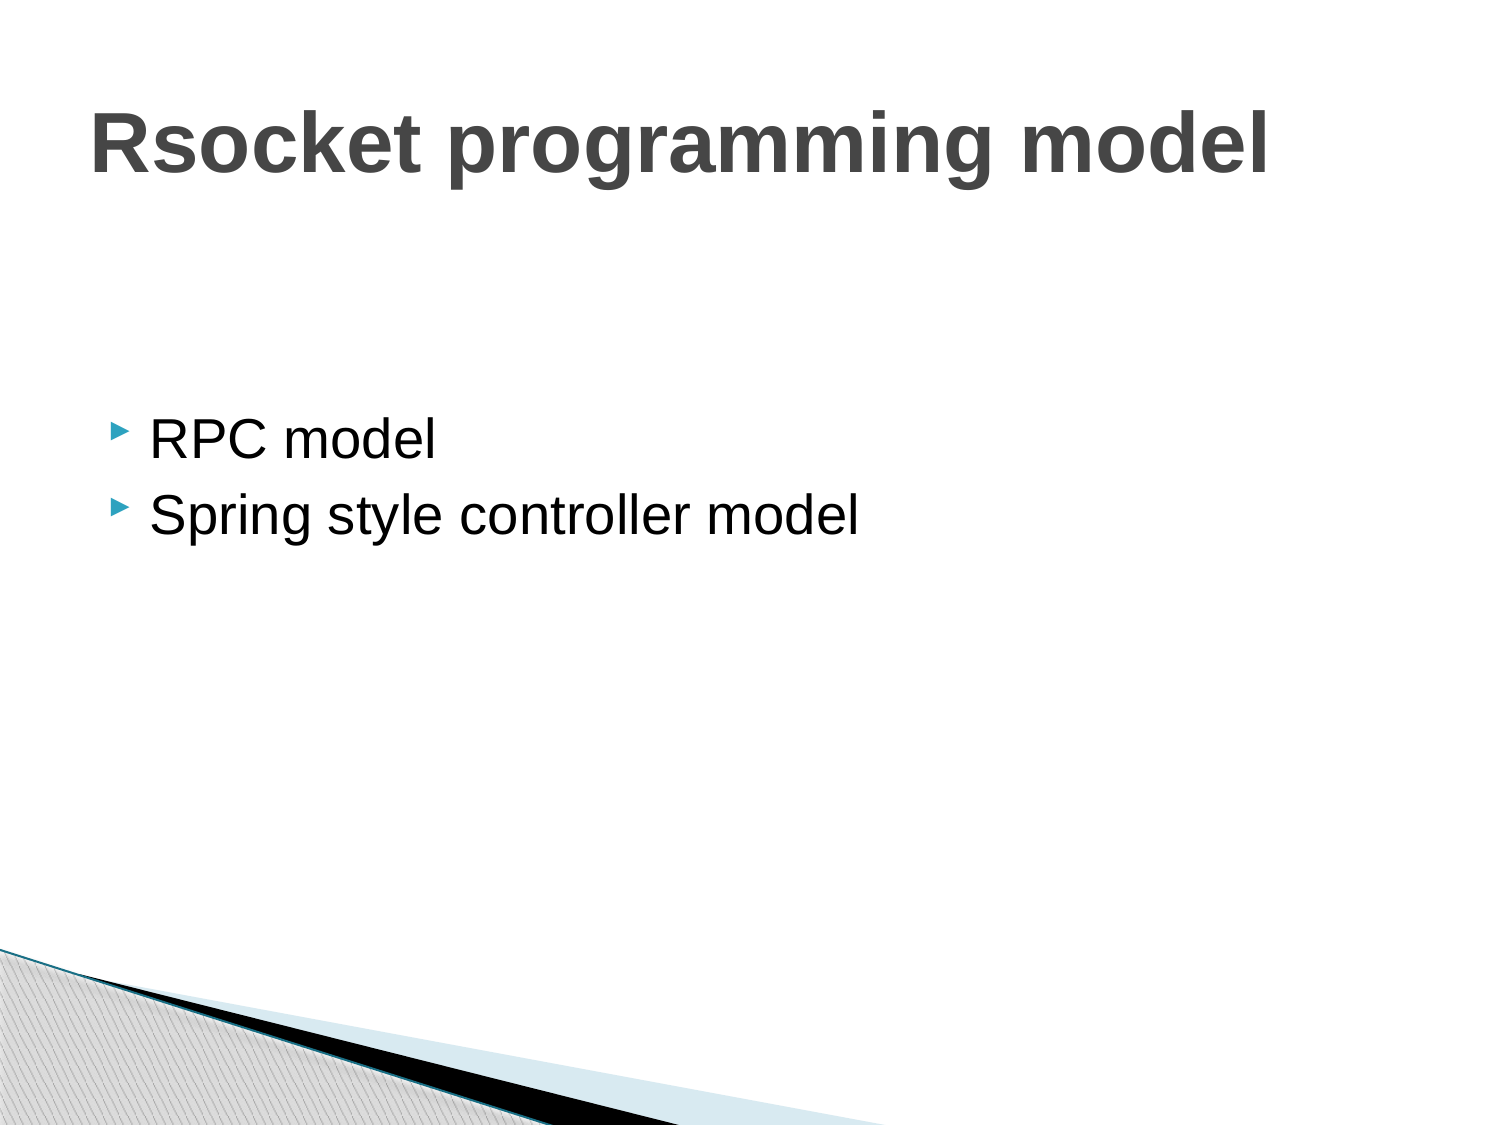

# Rsocket programming model

RPC model
Spring style controller model